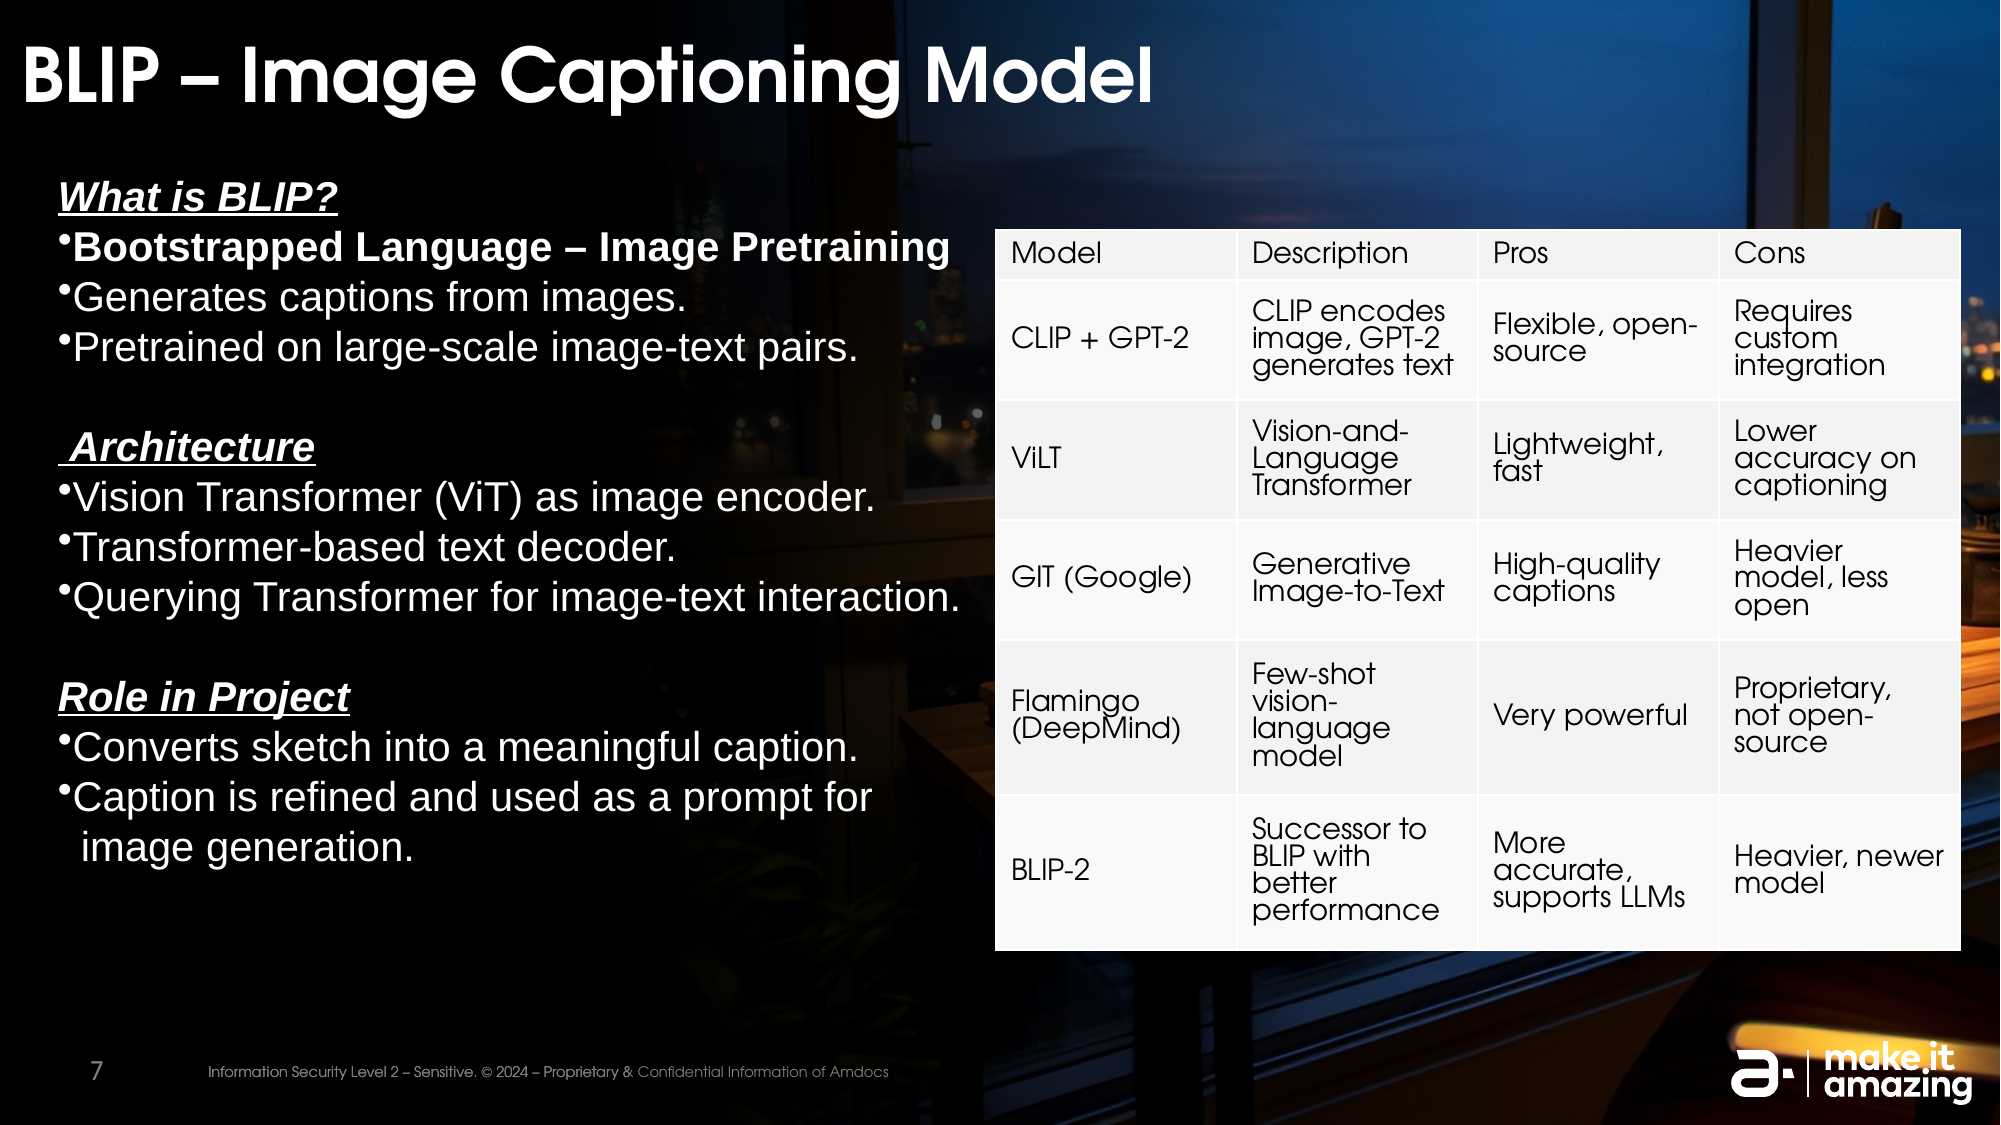

# BLIP – Image Captioning Model

What is BLIP?
Bootstrapped Language – Image Pretraining
Generates captions from images.
Pretrained on large-scale image-text pairs.

 Architecture
Vision Transformer (ViT) as image encoder.
Transformer-based text decoder.
Querying Transformer for image-text interaction.

Role in Project
Converts sketch into a meaningful caption.
Caption is refined and used as a prompt for
  image generation.
| Model | Description | Pros | Cons |
| --- | --- | --- | --- |
| CLIP + GPT-2 | CLIP encodes image, GPT-2 generates text | Flexible, open-source | Requires custom integration |
| ViLT | Vision-and-Language Transformer | Lightweight, fast | Lower accuracy on captioning |
| GIT (Google) | Generative Image-to-Text | High-quality captions | Heavier model, less open |
| Flamingo (DeepMind) | Few-shot vision-language model | Very powerful | Proprietary, not open-source |
| BLIP-2 | Successor to BLIP with better performance | More accurate, supports LLMs | Heavier, newer model |